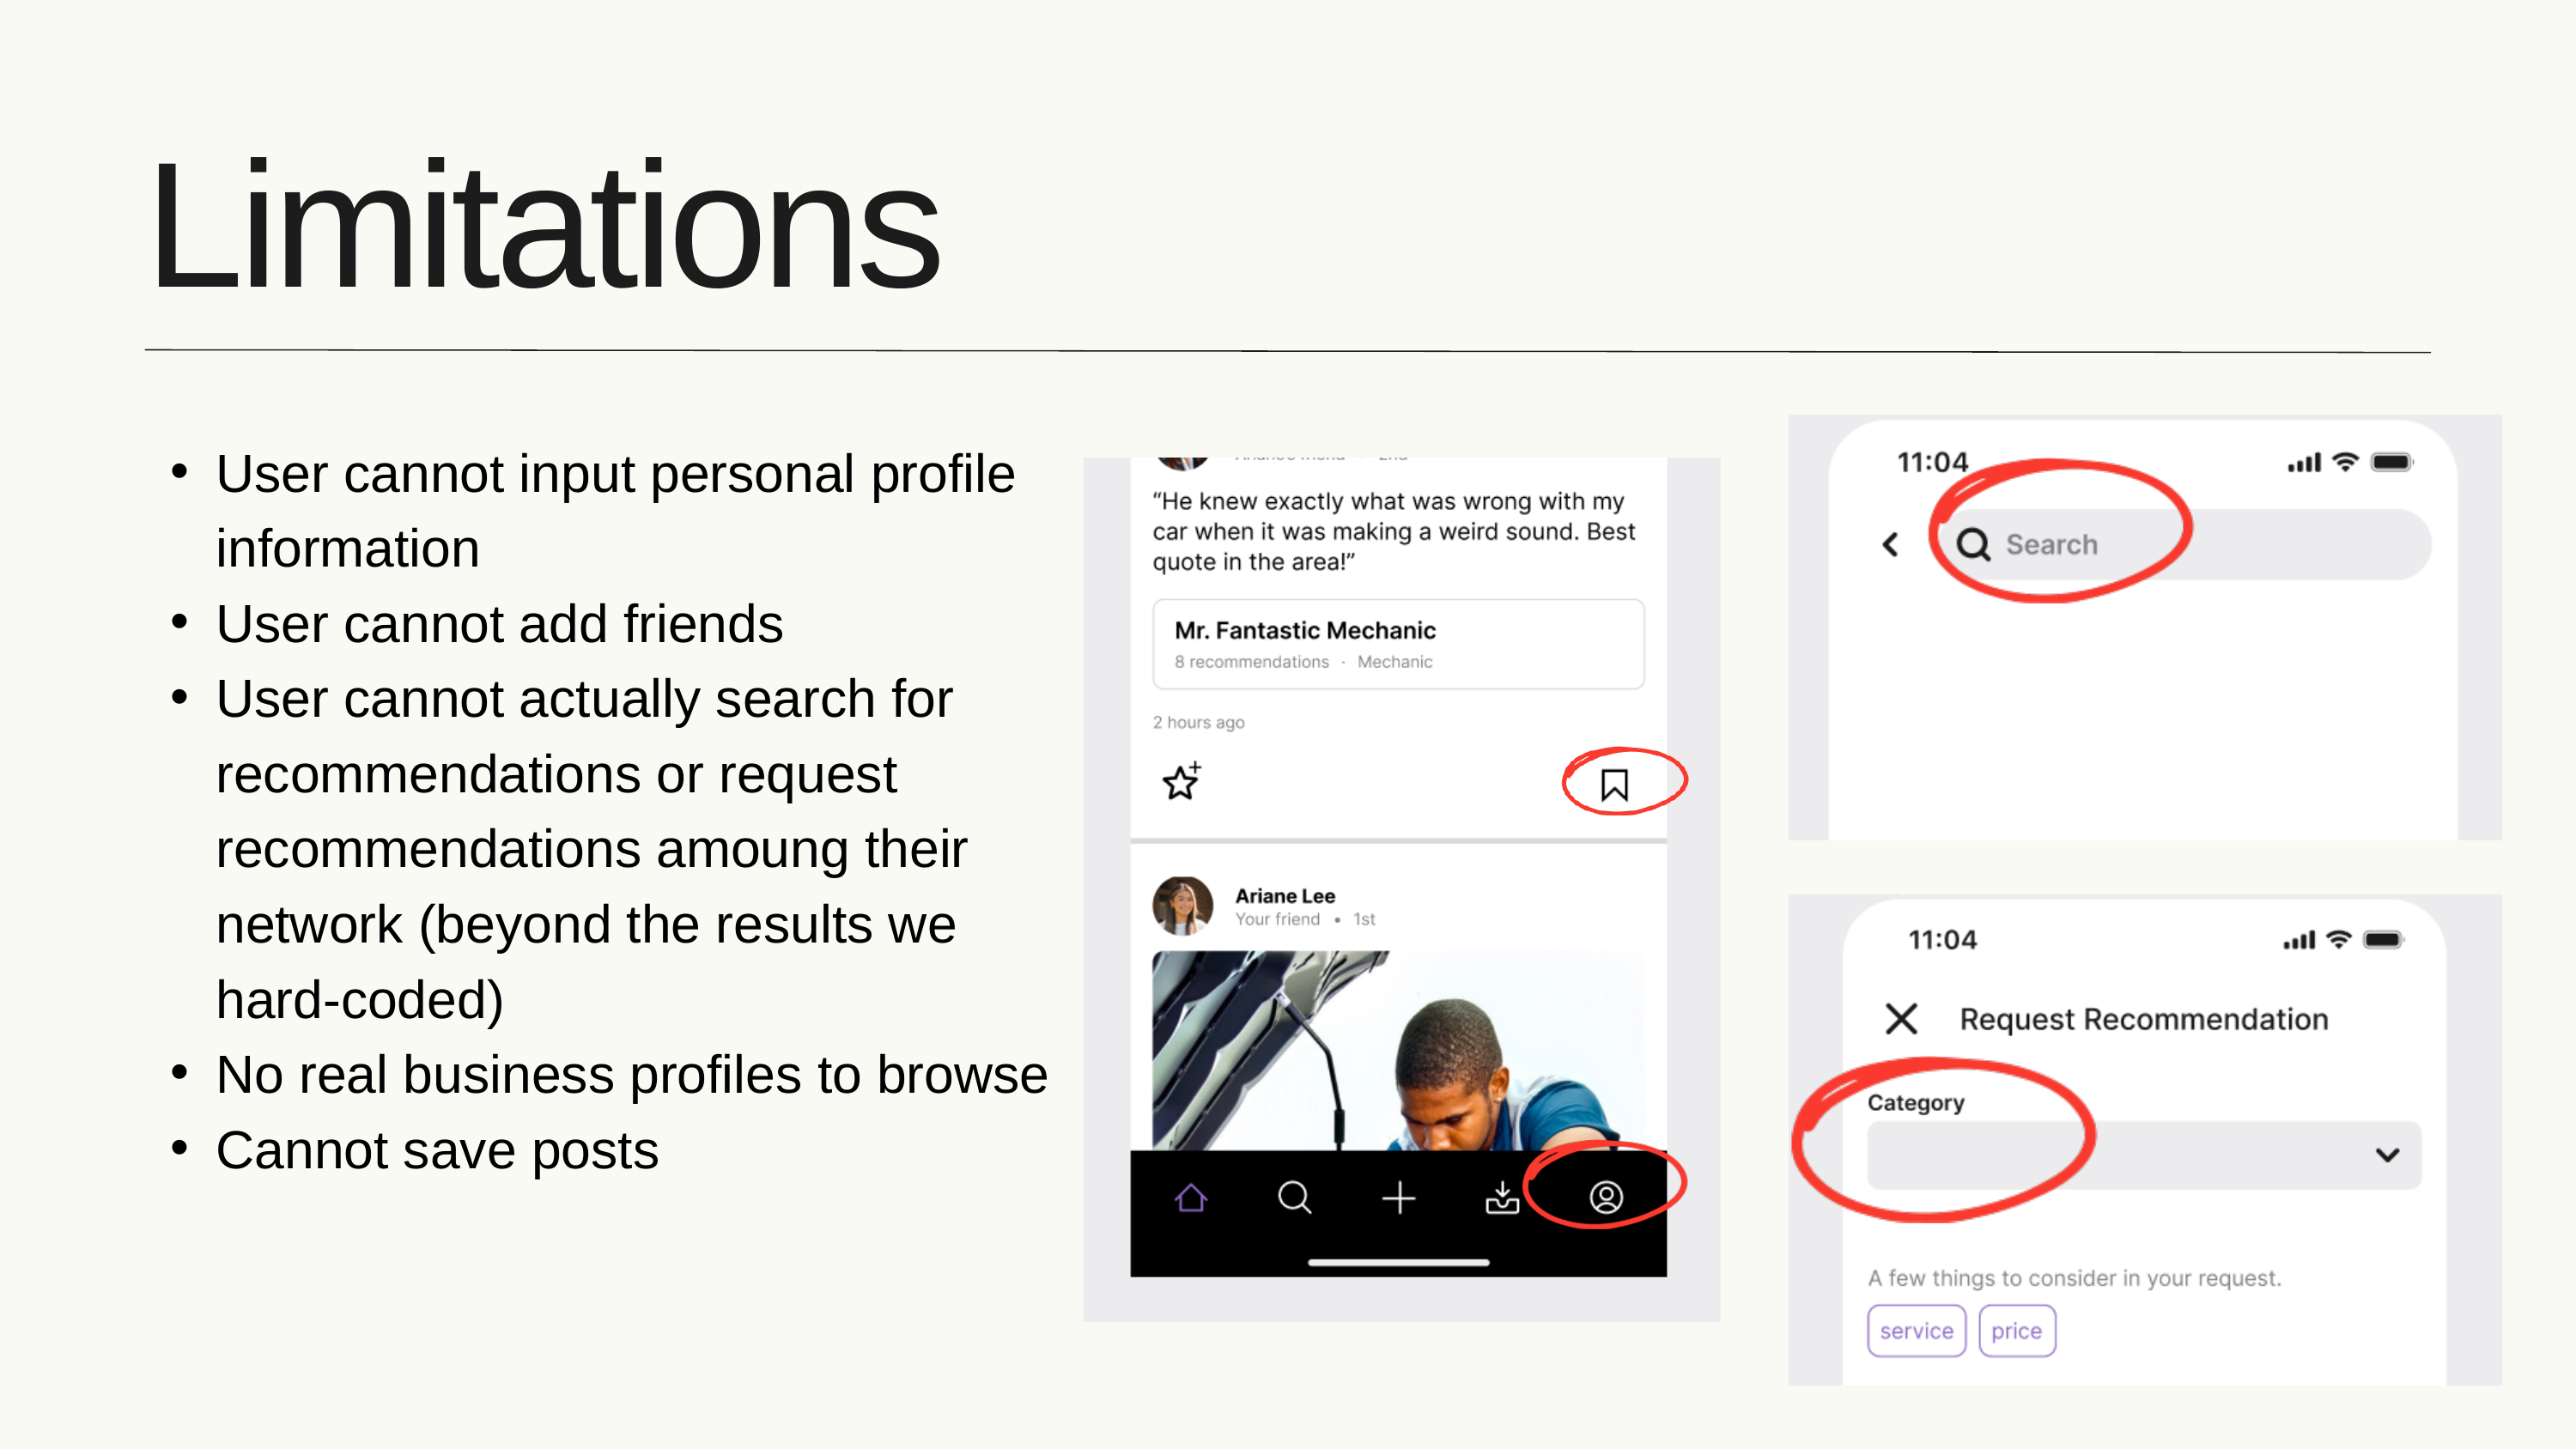

Limitations
Back to Agenda Page

User cannot input personal profile information
User cannot add friends
User cannot actually search for recommendations or request recommendations amoung their network (beyond the results we hard-coded)
No real business profiles to browse
Cannot save posts